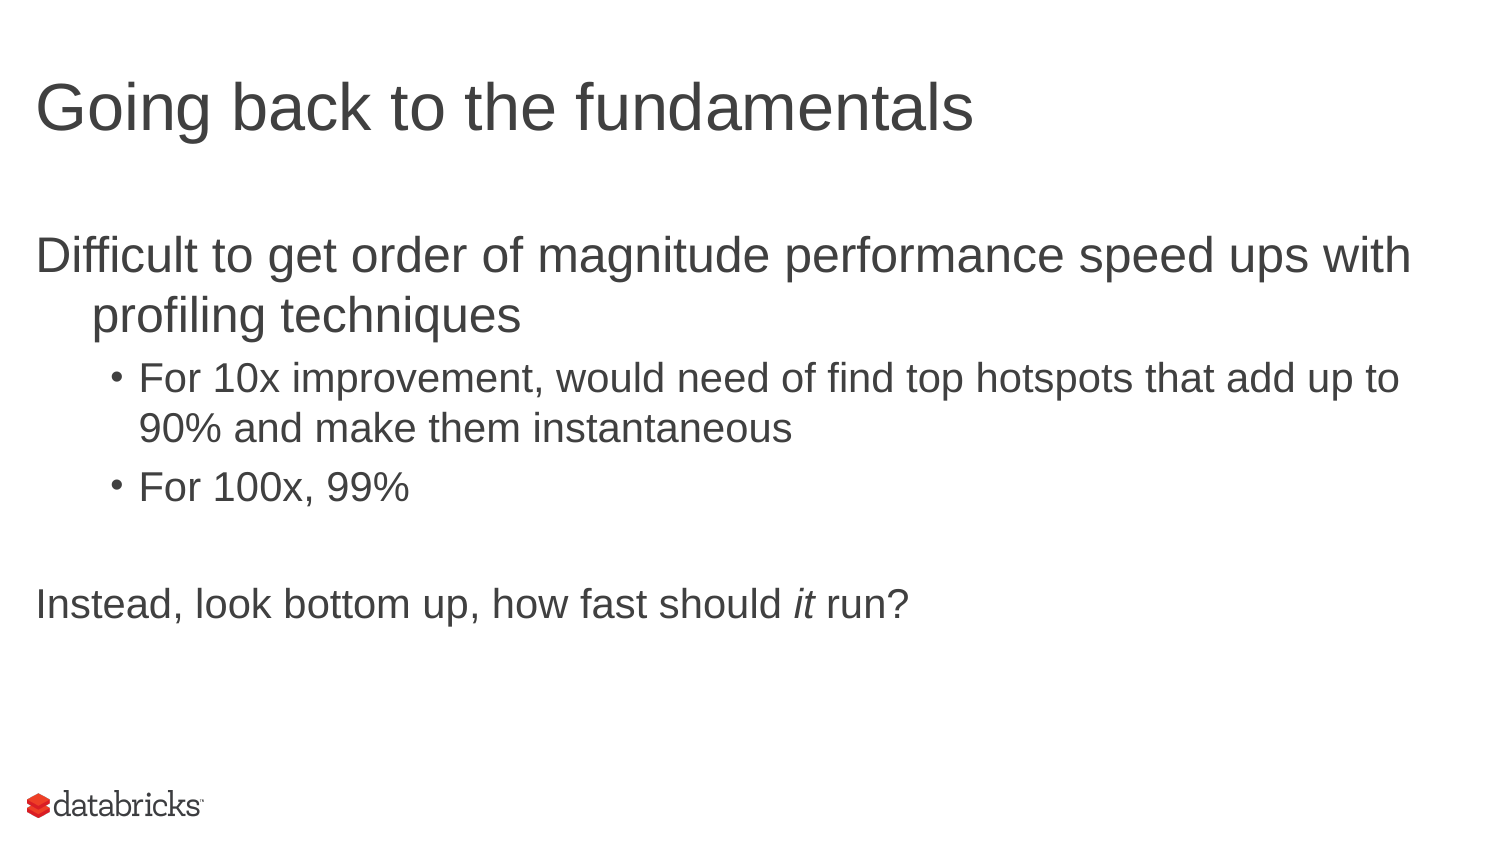

# Going back to the fundamentals
Difficult to get order of magnitude performance speed ups with profiling techniques
For 10x improvement, would need of find top hotspots that add up to 90% and make them instantaneous
For 100x, 99%

Instead, look bottom up, how fast should it run?